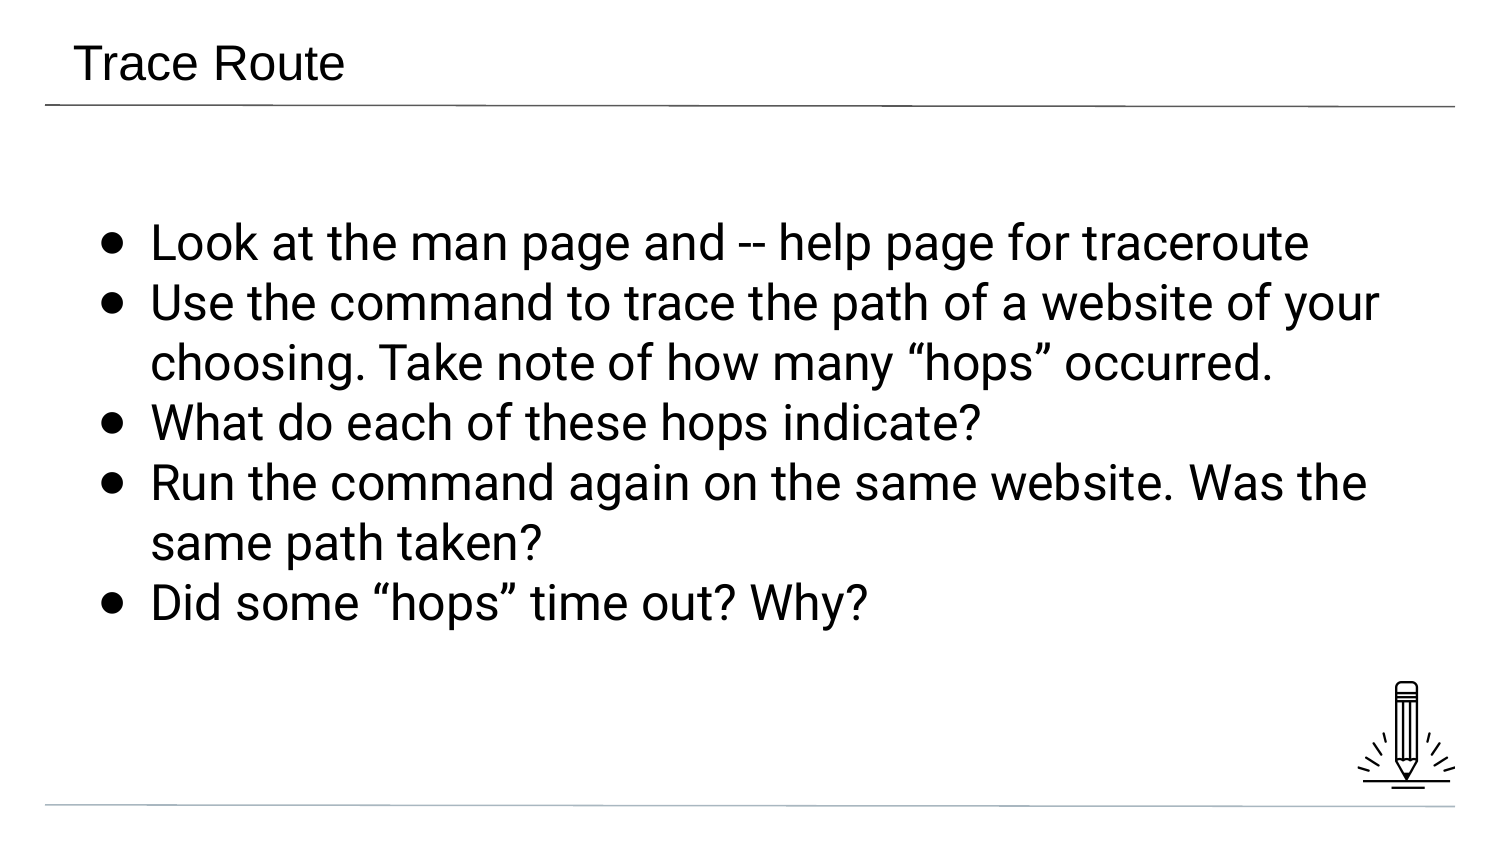

# Trace Route

Look at the man page and -- help page for traceroute
Use the command to trace the path of a website of your choosing. Take note of how many “hops” occurred.
What do each of these hops indicate?
Run the command again on the same website. Was the same path taken?
Did some “hops” time out? Why?